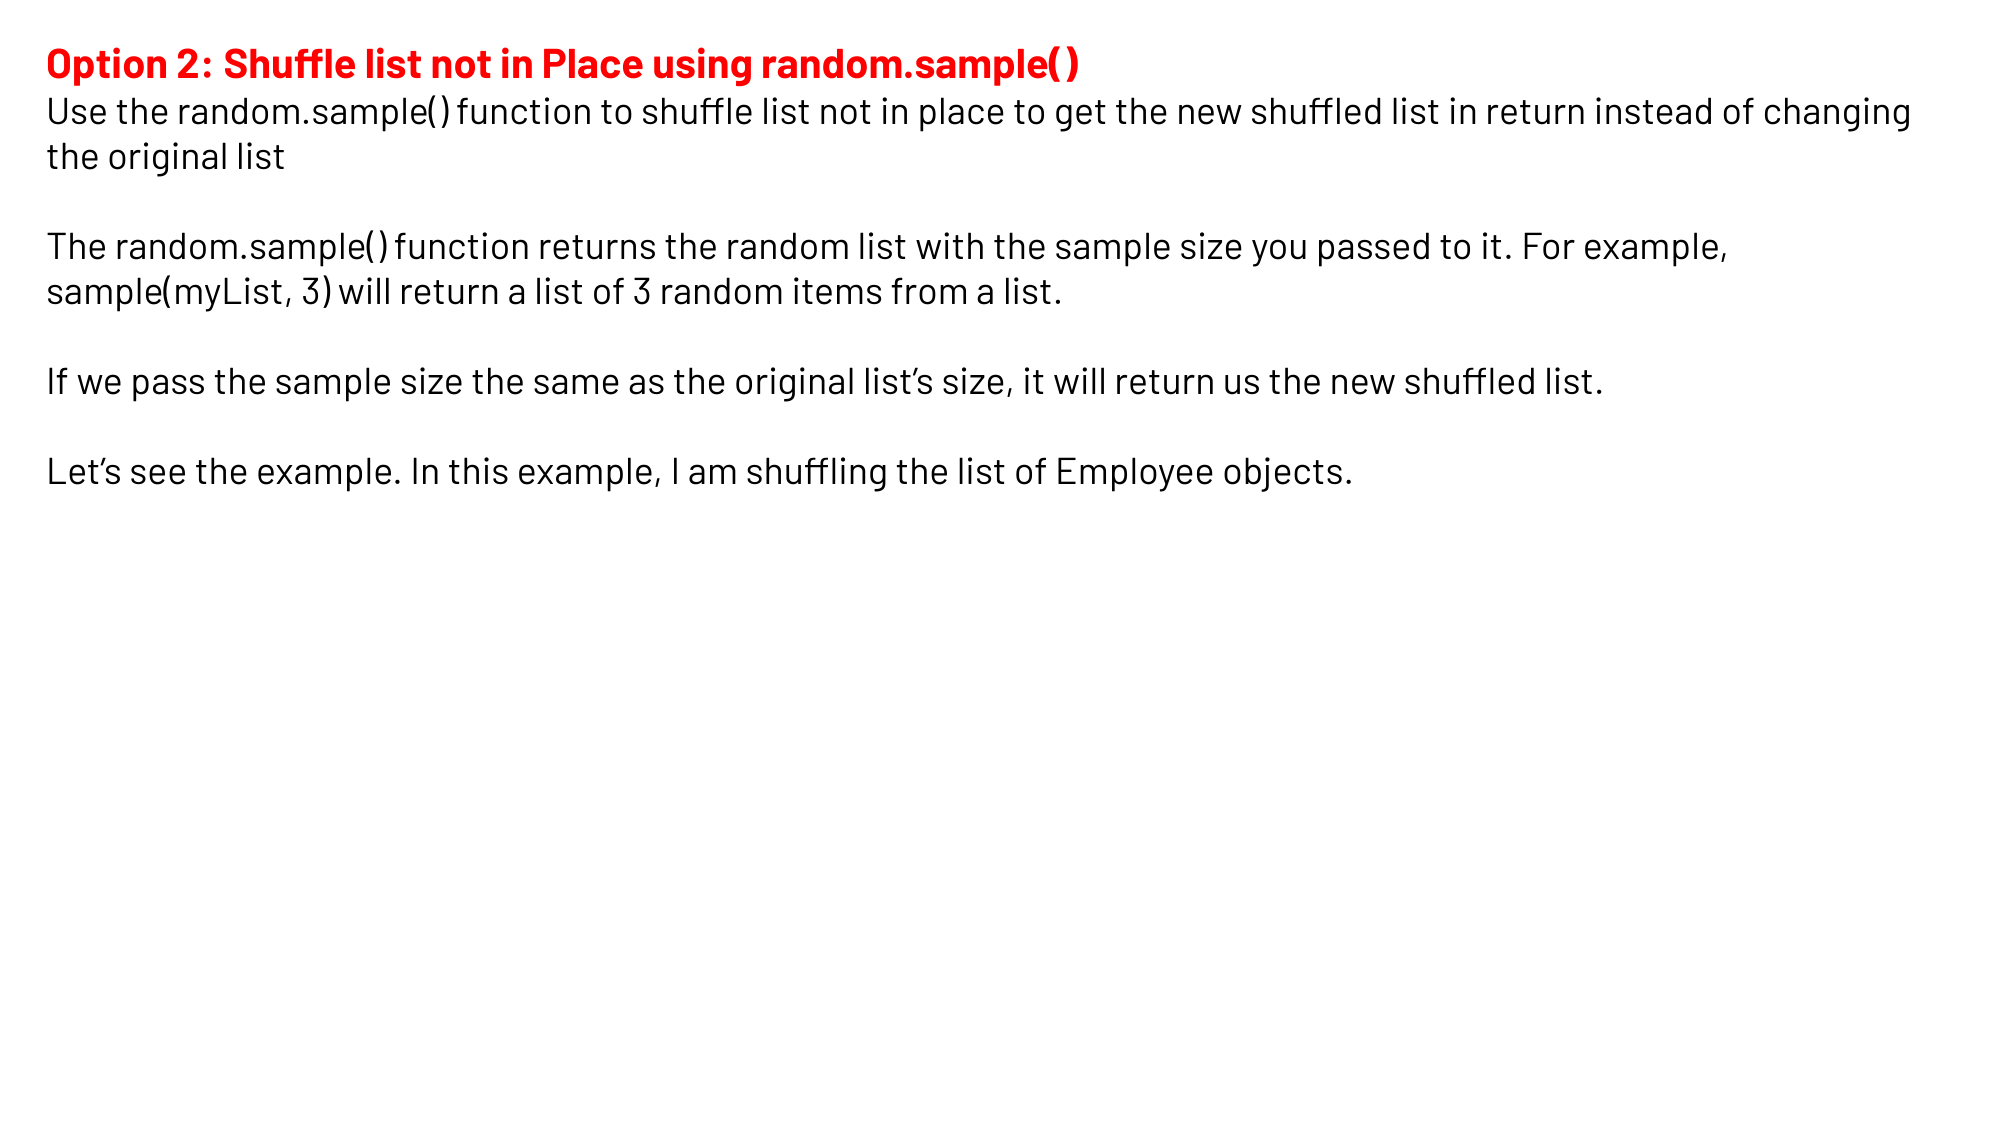

Option 2: Shuffle list not in Place using random.sample()
Use the random.sample() function to shuffle list not in place to get the new shuffled list in return instead of changing the original list

The random.sample() function returns the random list with the sample size you passed to it. For example, sample(myList, 3) will return a list of 3 random items from a list.

If we pass the sample size the same as the original list’s size, it will return us the new shuffled list.

Let’s see the example. In this example, I am shuffling the list of Employee objects.